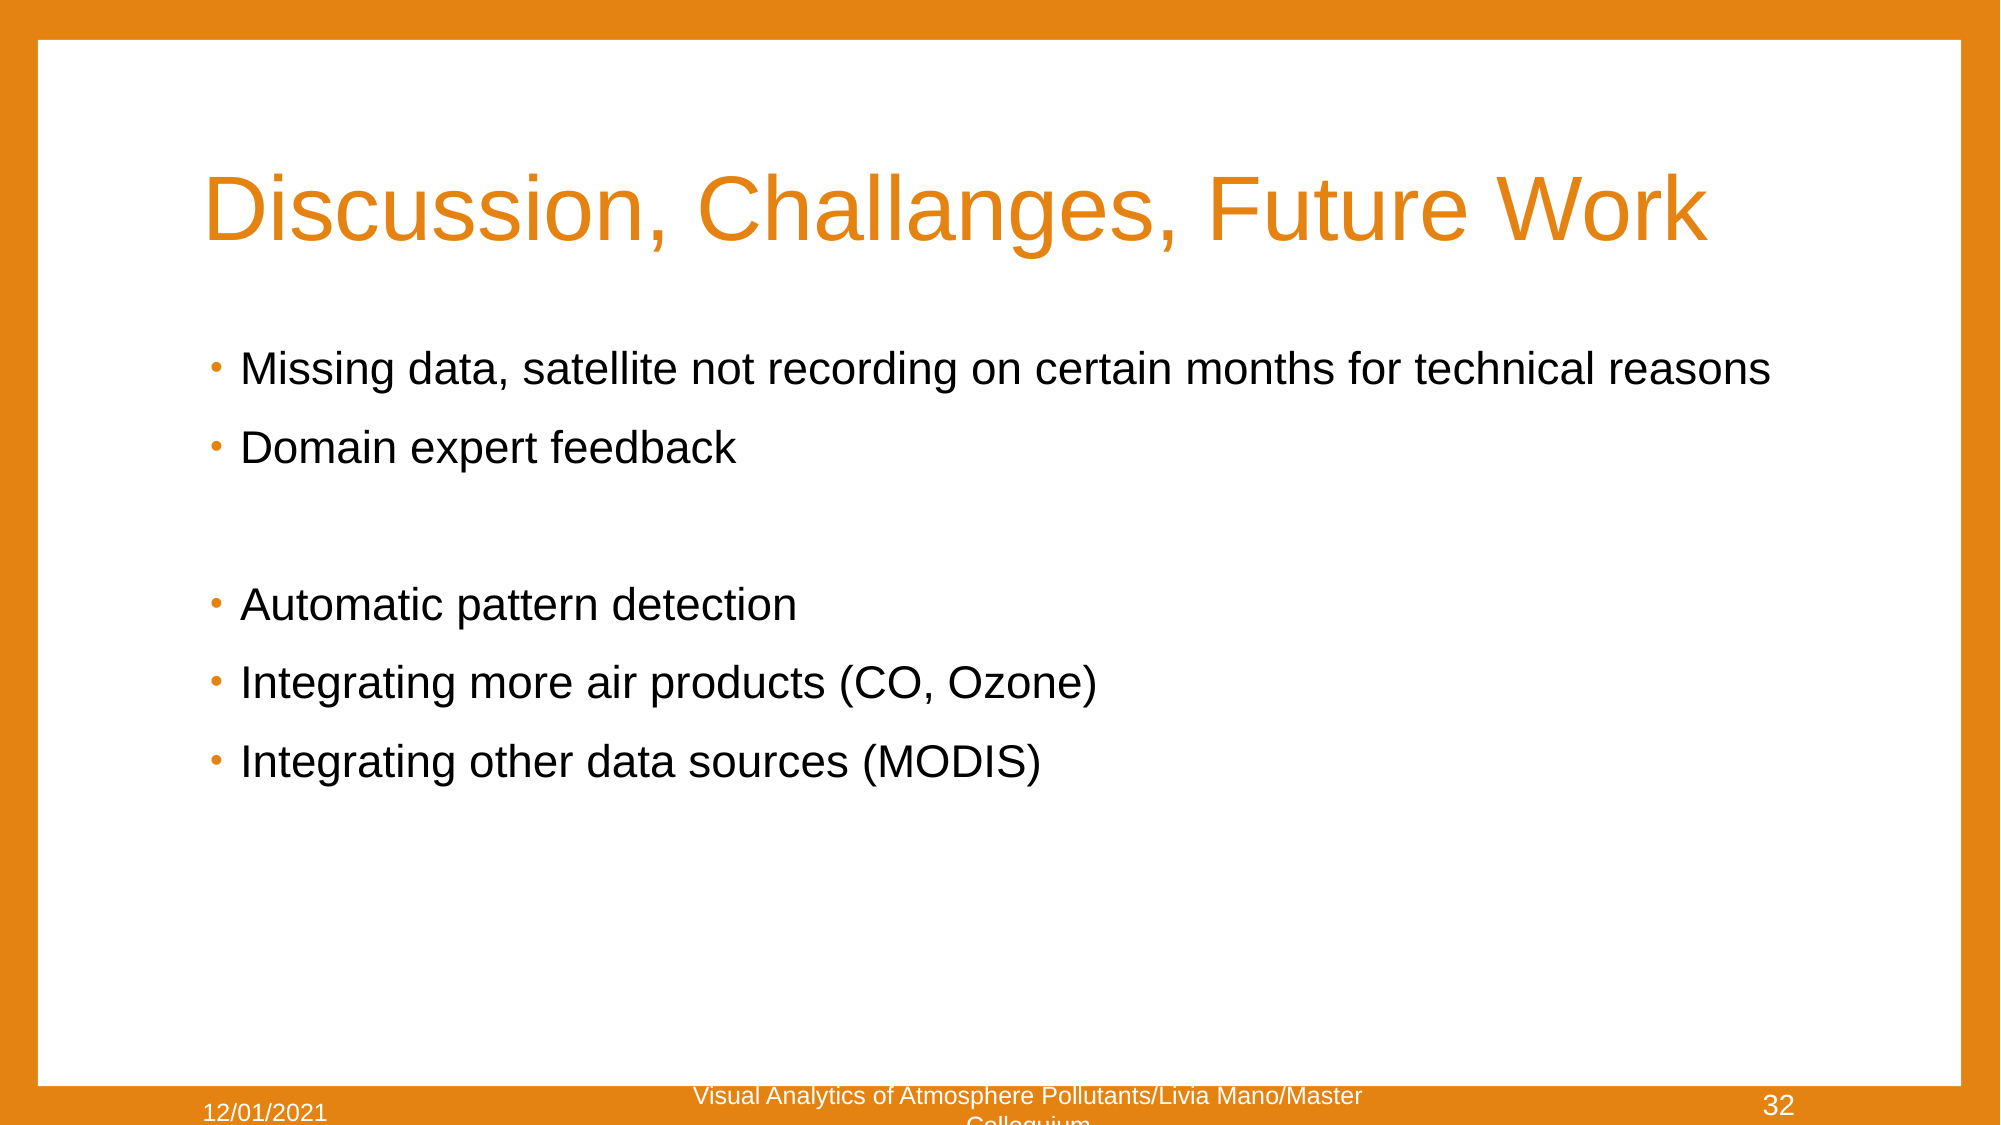

# Discussion, Challanges, Future Work
Missing data, satellite not recording on certain months for technical reasons
Domain expert feedback

Automatic pattern detection
Integrating more air products (CO, Ozone)
Integrating other data sources (MODIS)

32
Visual Analytics of Atmosphere Pollutants/Livia Mano/Master Colloquium
12/01/2021